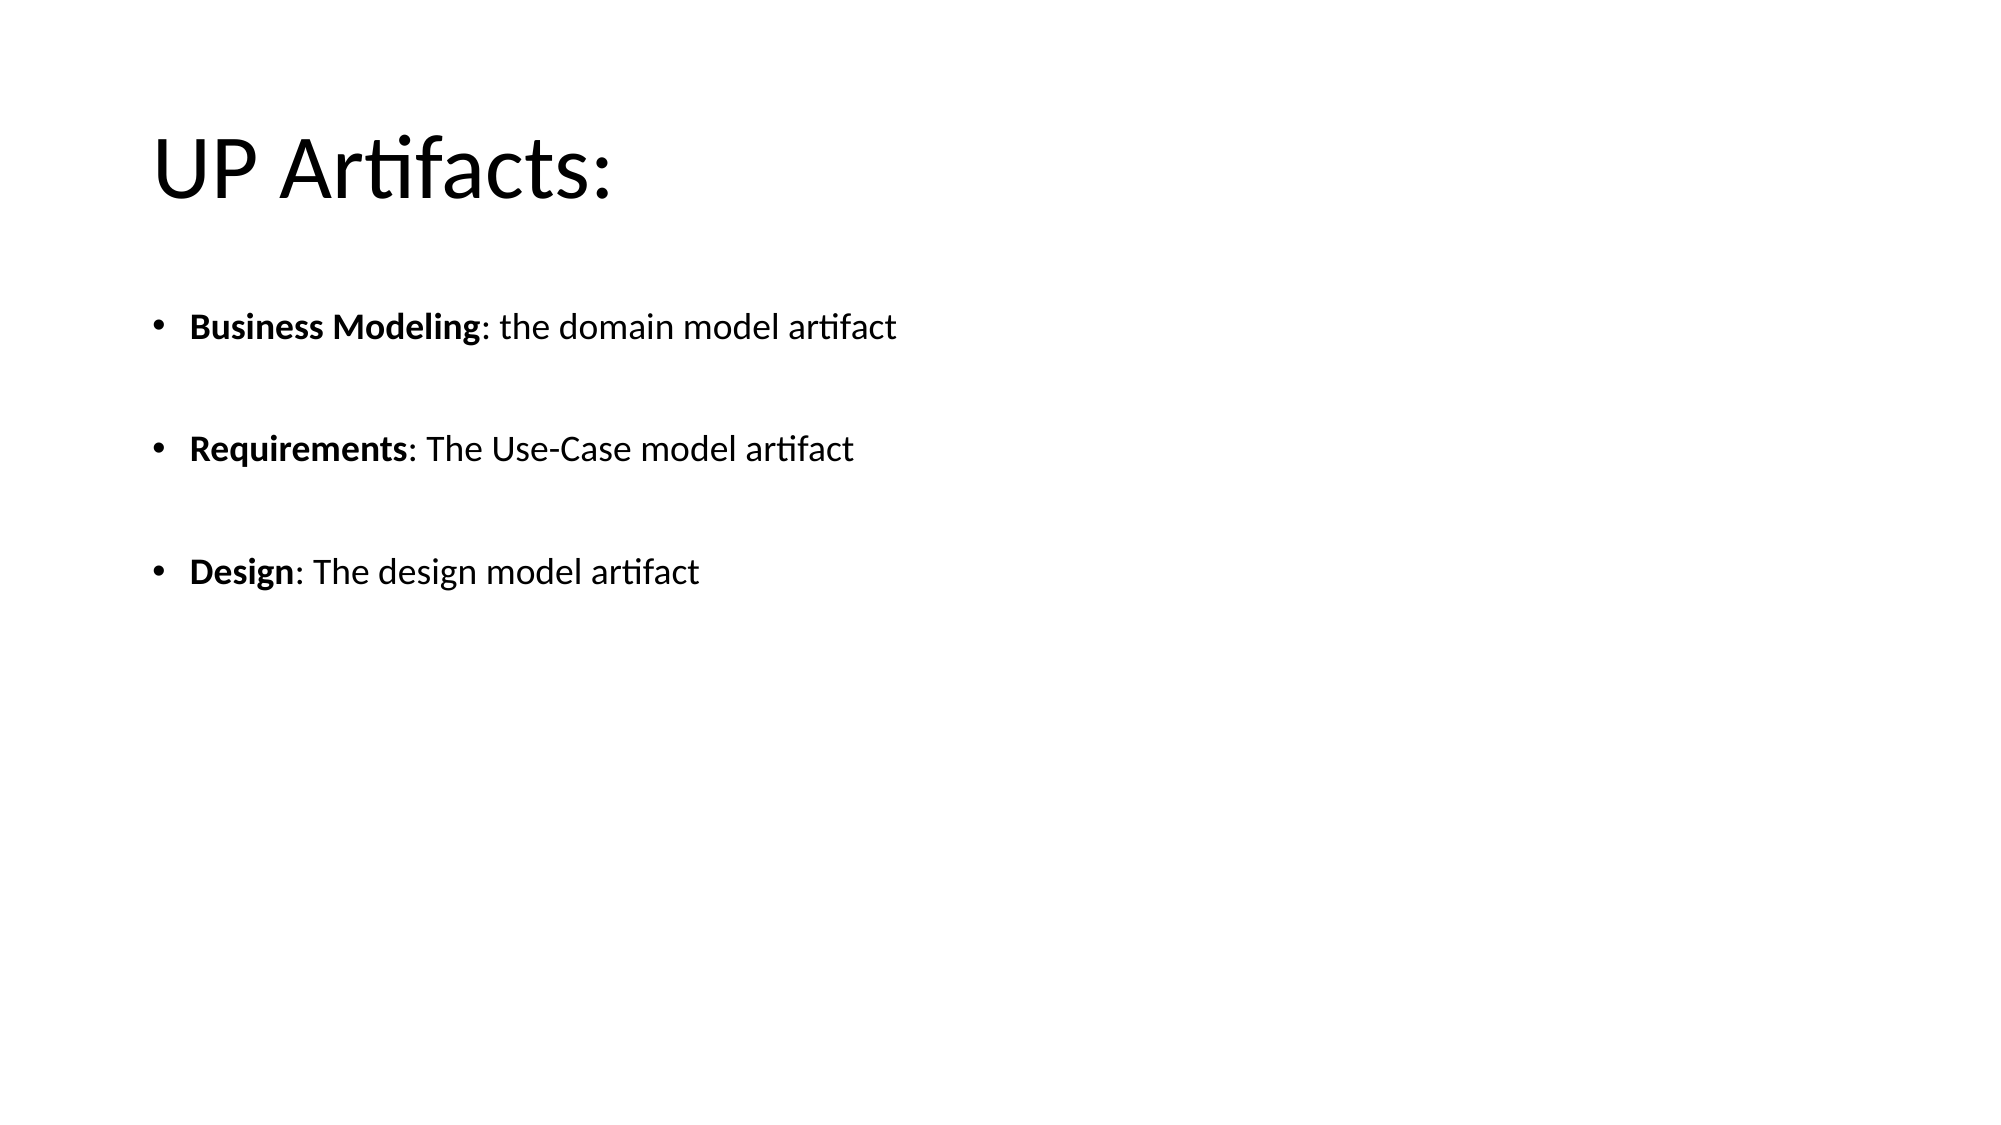

# UP Artifacts:
Business Modeling: the domain model artifact

Requirements: The Use-Case model artifact

Design: The design model artifact